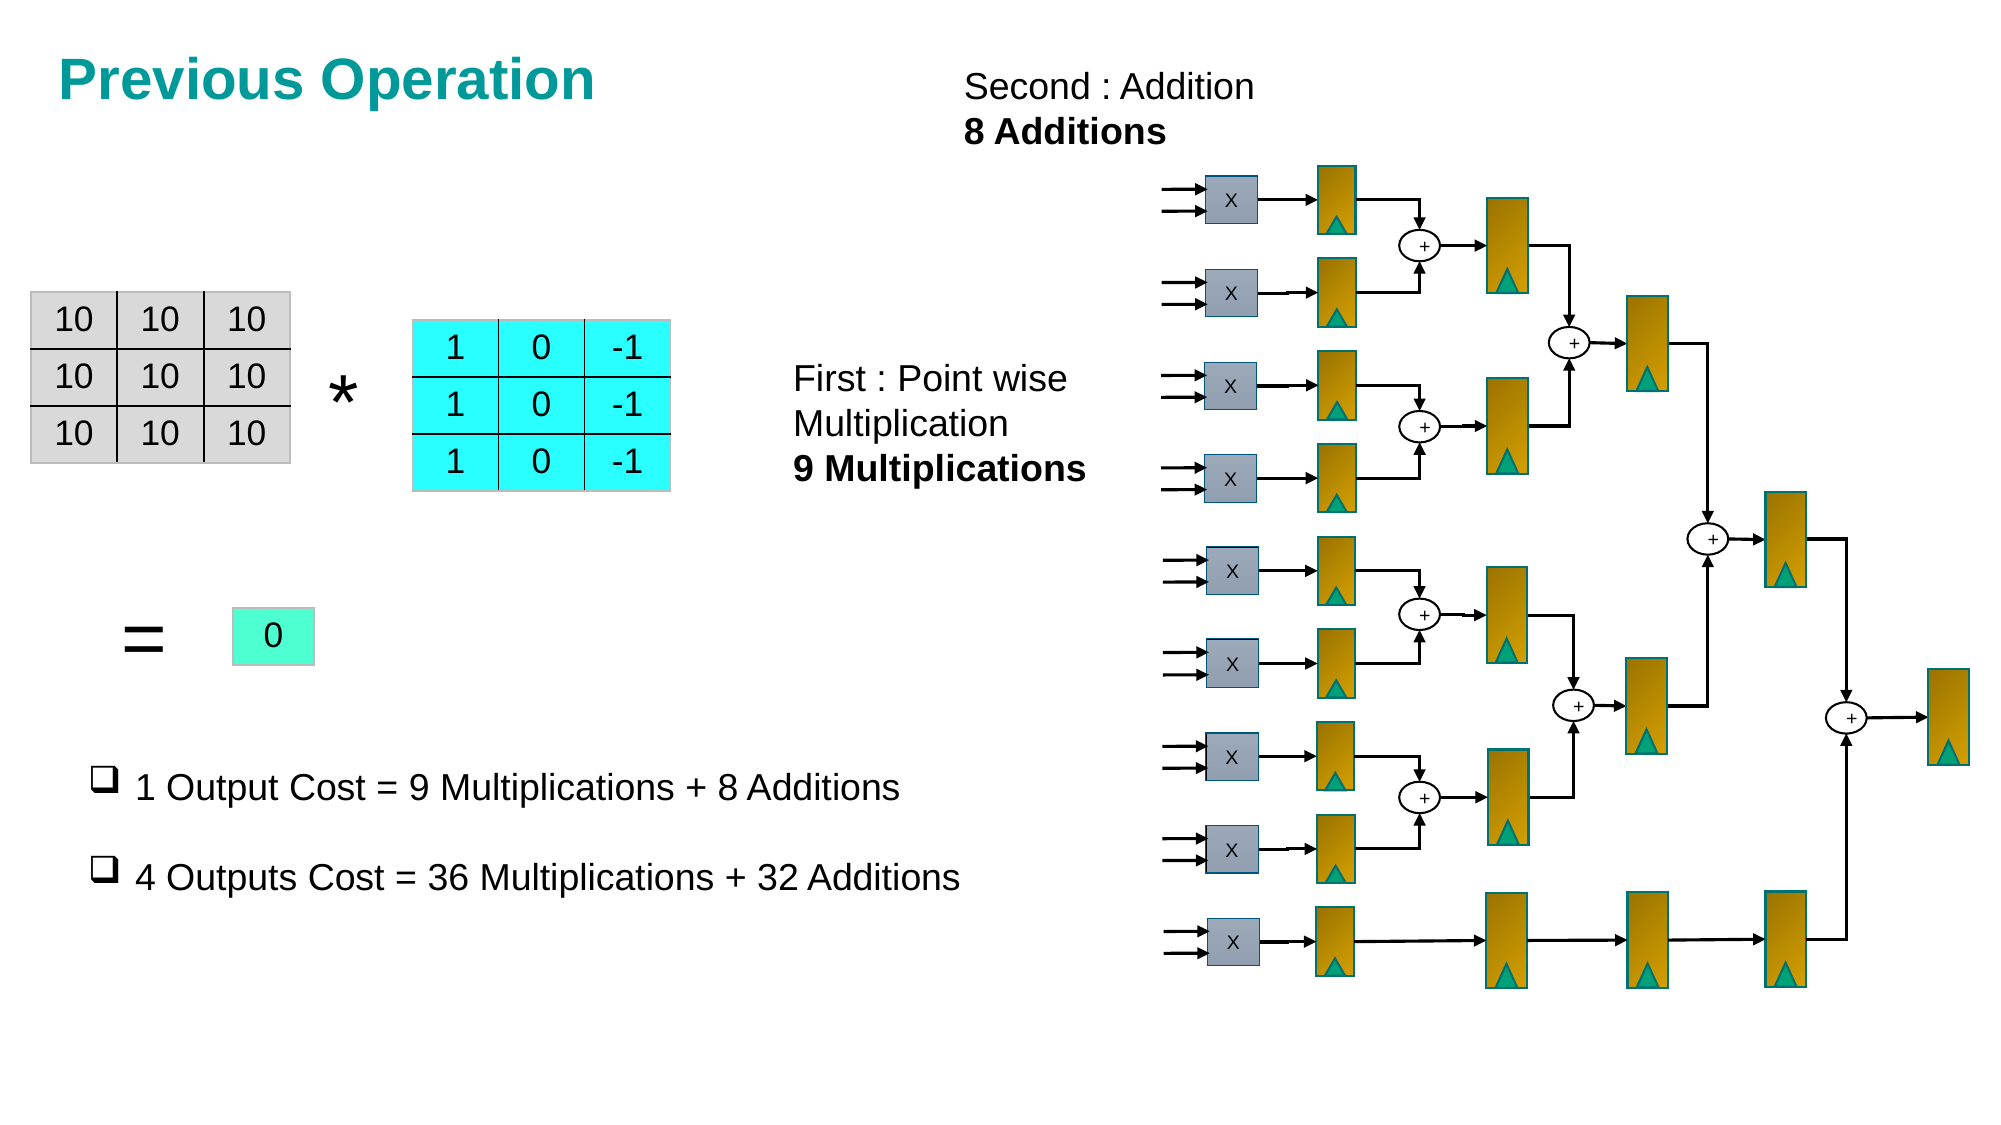

Previous Operation
Second : Addition
8 Additions

X

+

X

+

X

+

X

+

X

+

X

+
+

X

+

X
X
| 10 | 10 | 10 |
| --- | --- | --- |
| 10 | 10 | 10 |
| 10 | 10 | 10 |
| 1 | 0 | -1 |
| --- | --- | --- |
| 1 | 0 | -1 |
| 1 | 0 | -1 |
*
First : Point wise Multiplication
9 Multiplications
=
| 0 |
| --- |
1 Output Cost = 9 Multiplications + 8 Additions
4 Outputs Cost = 36 Multiplications + 32 Additions